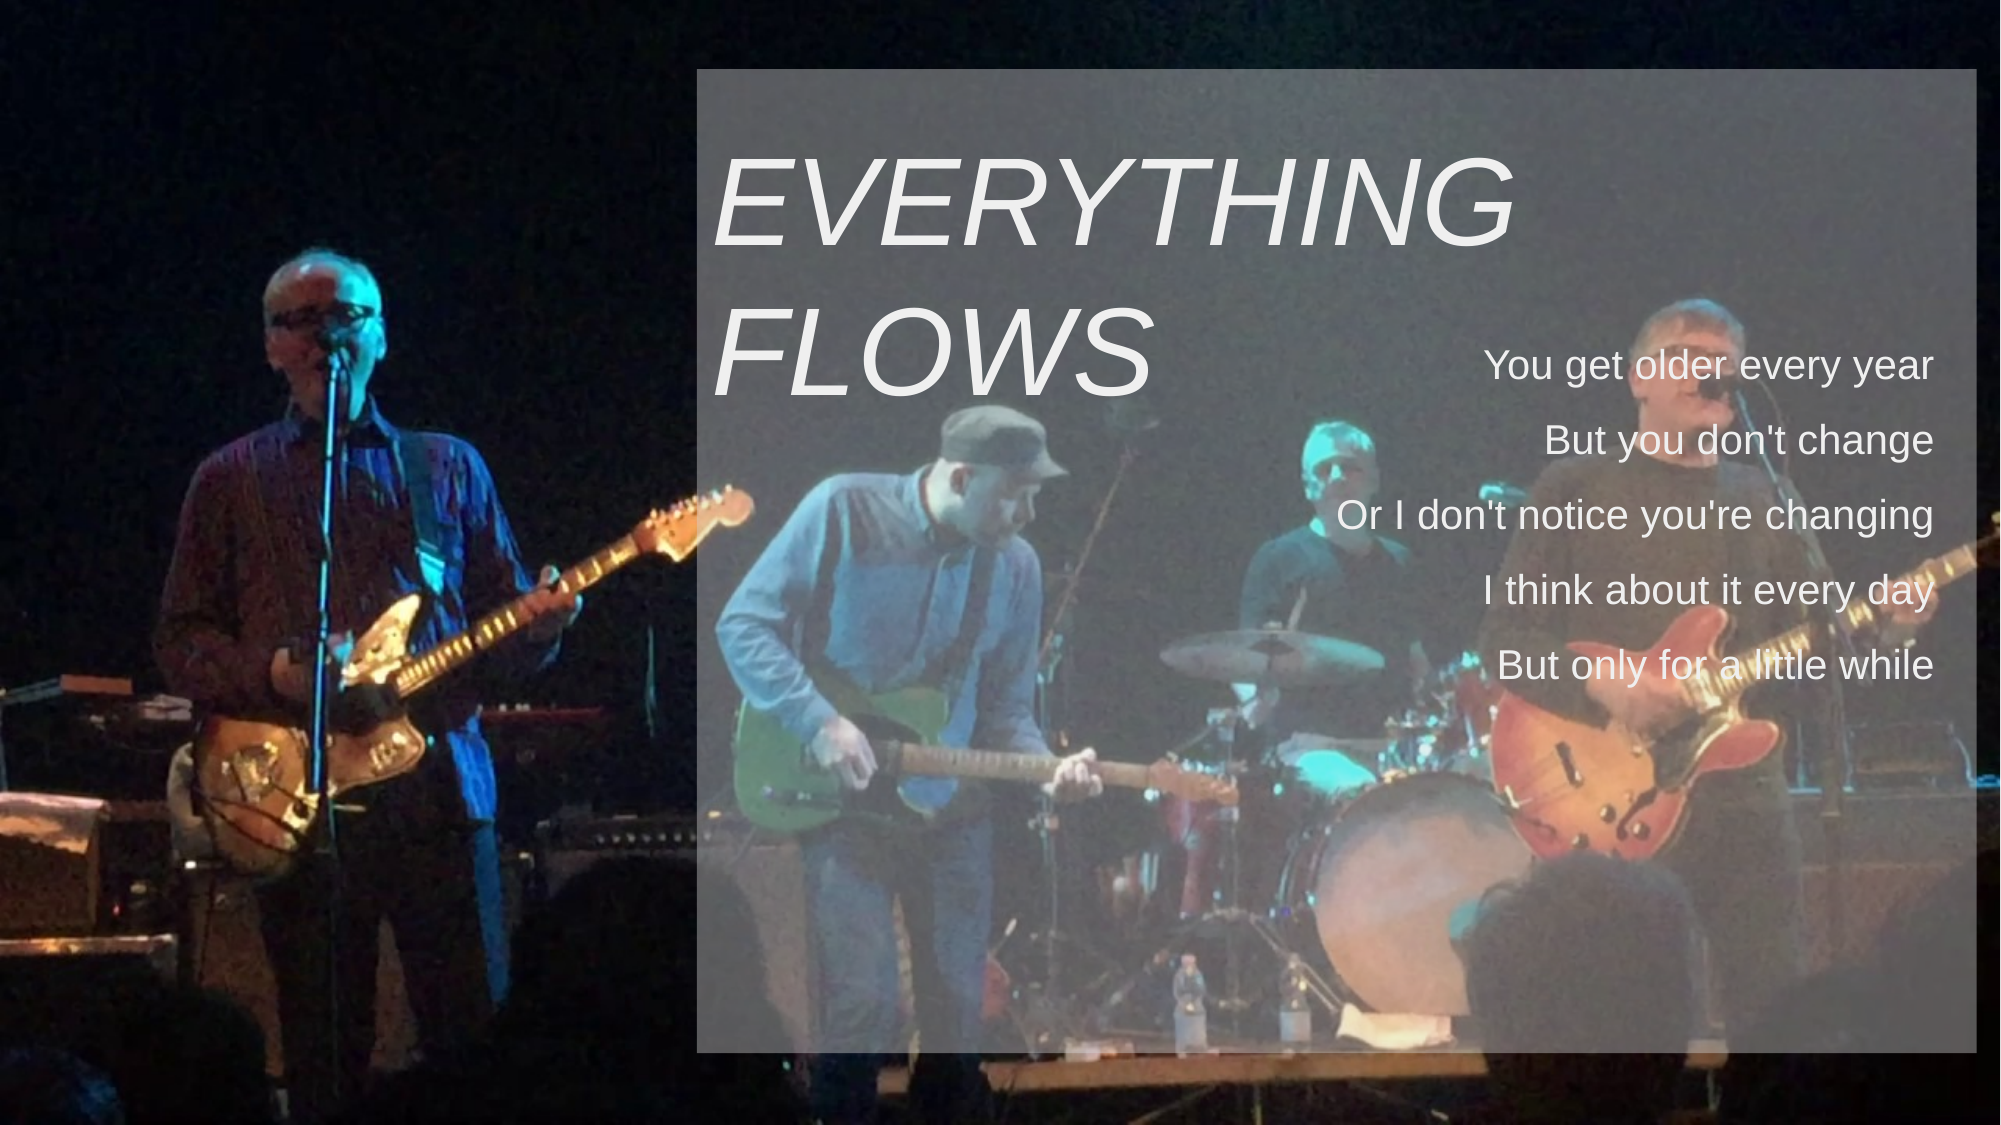

EVERYTHING FLOWS
You get older every year
But you don't change
Or I don't notice you're changing
I think about it every day
But only for a little while